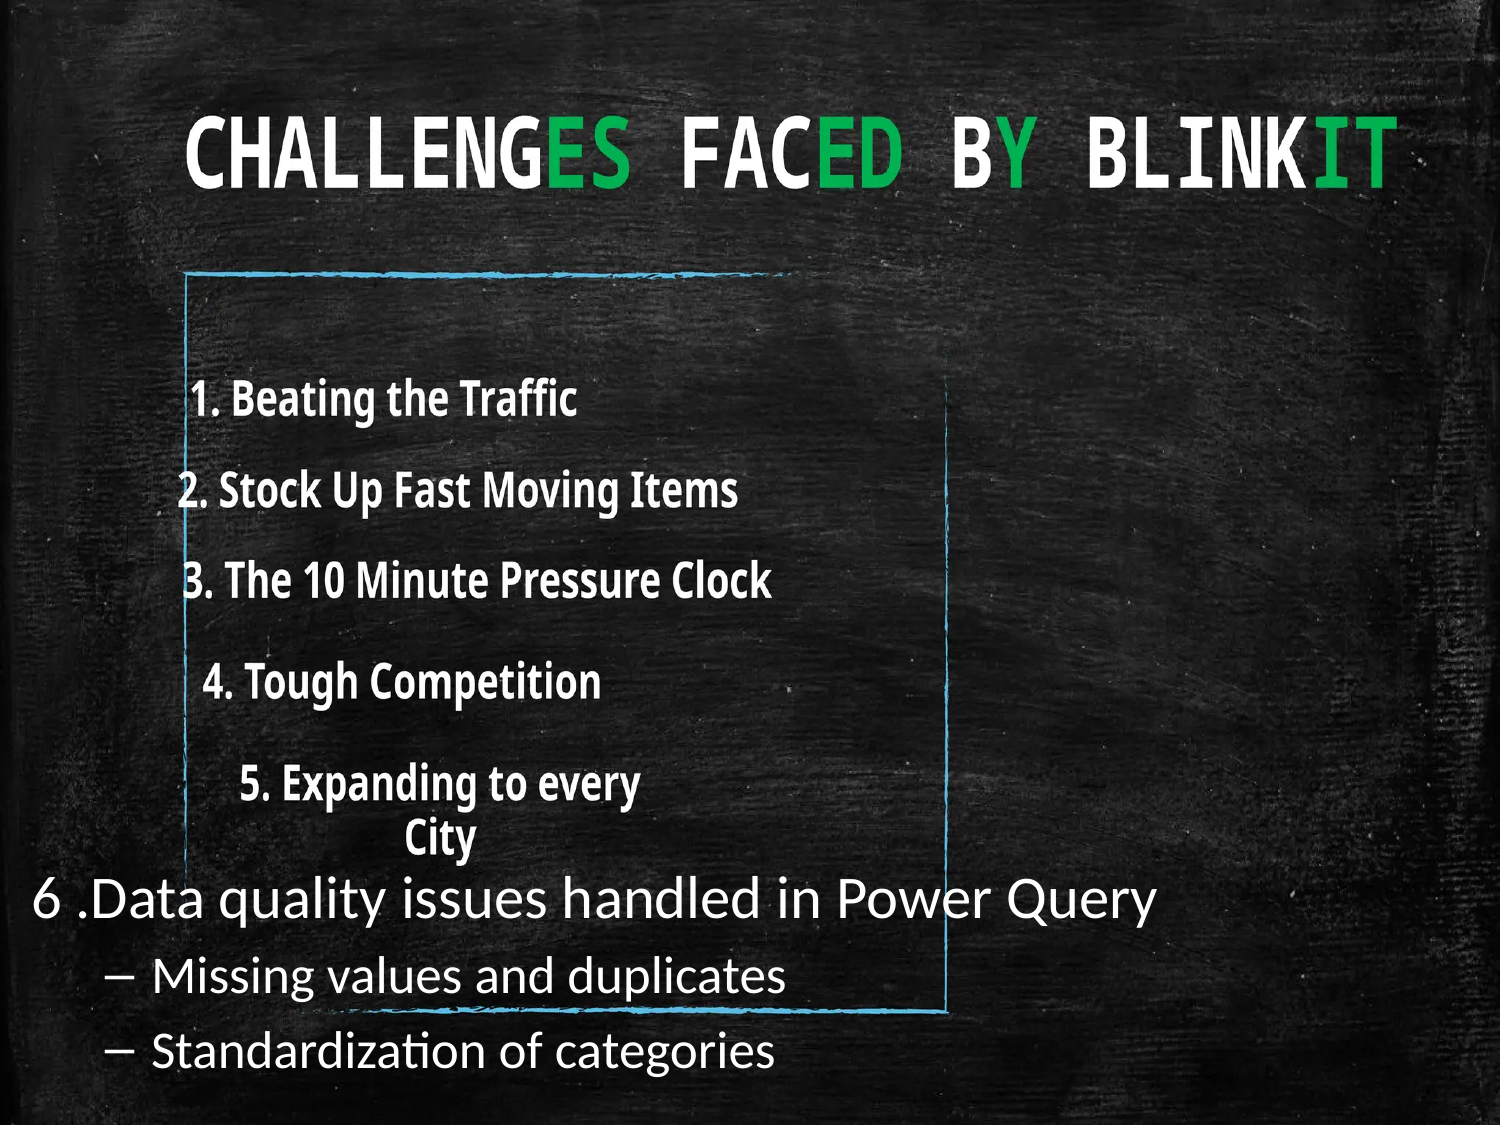

6 .Data quality issues handled in Power Query
Missing values and duplicates
Standardization of categories